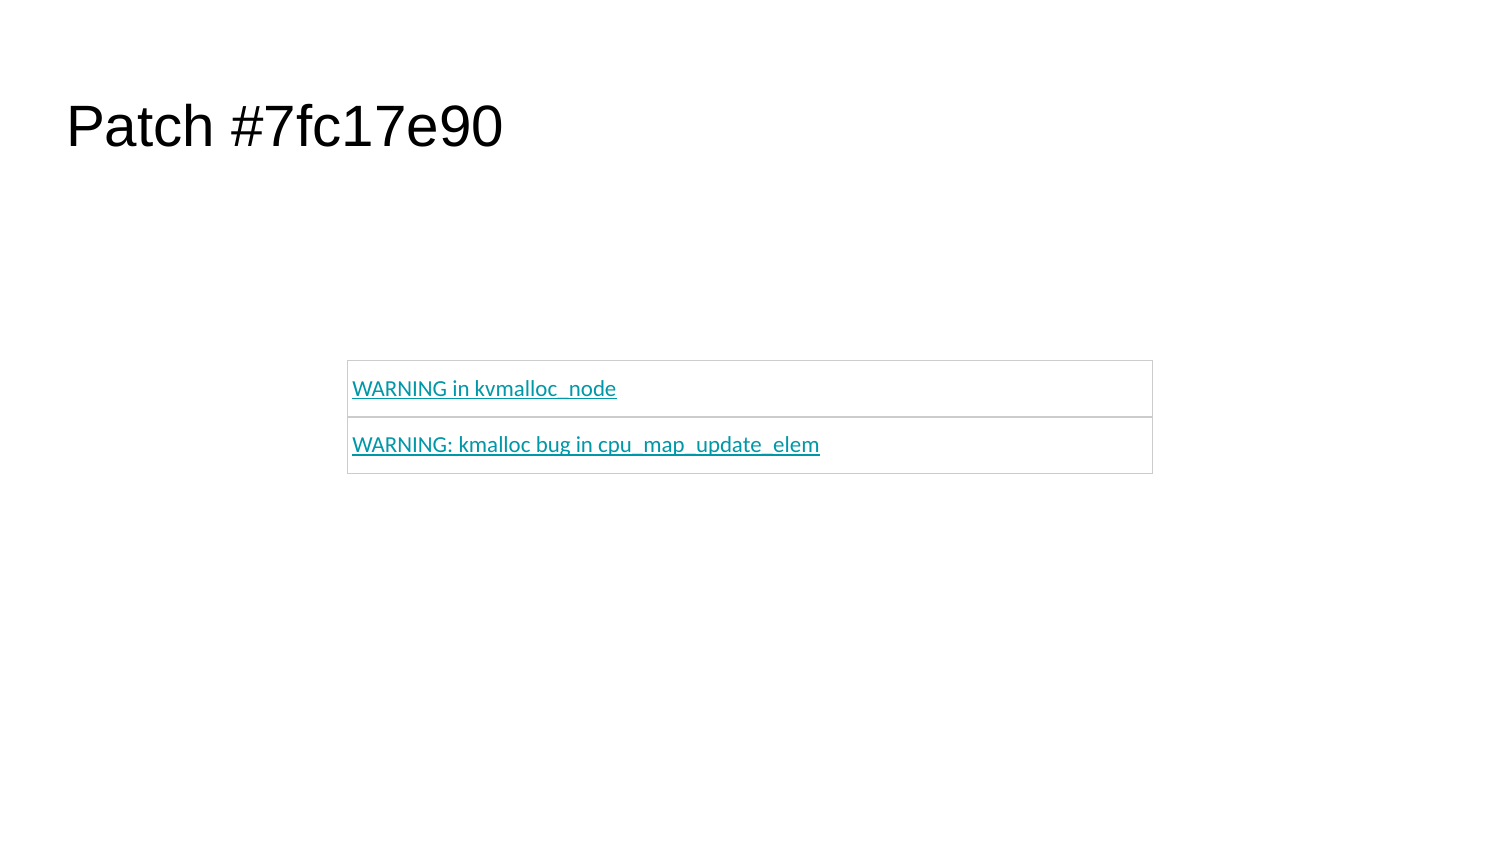

# Patch #7fc17e90
| WARNING in kvmalloc\_node |
| --- |
| WARNING: kmalloc bug in cpu\_map\_update\_elem |